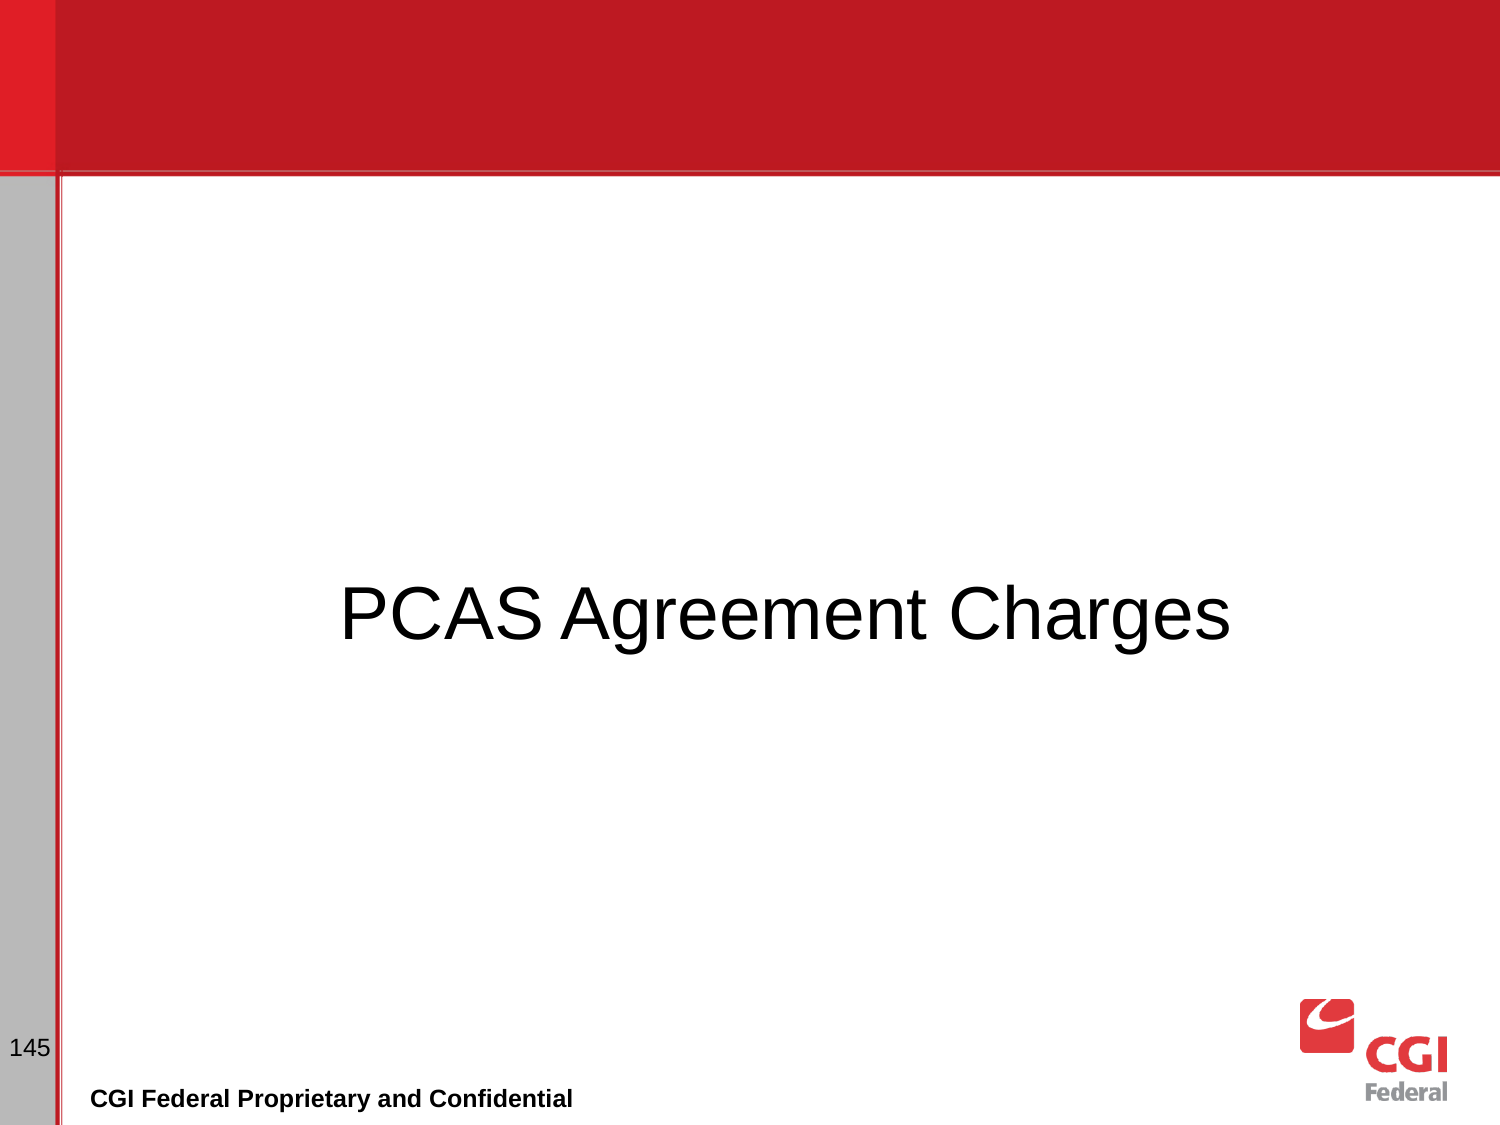

PCAS Agreement Charges
145
CGI Federal Proprietary and Confidential